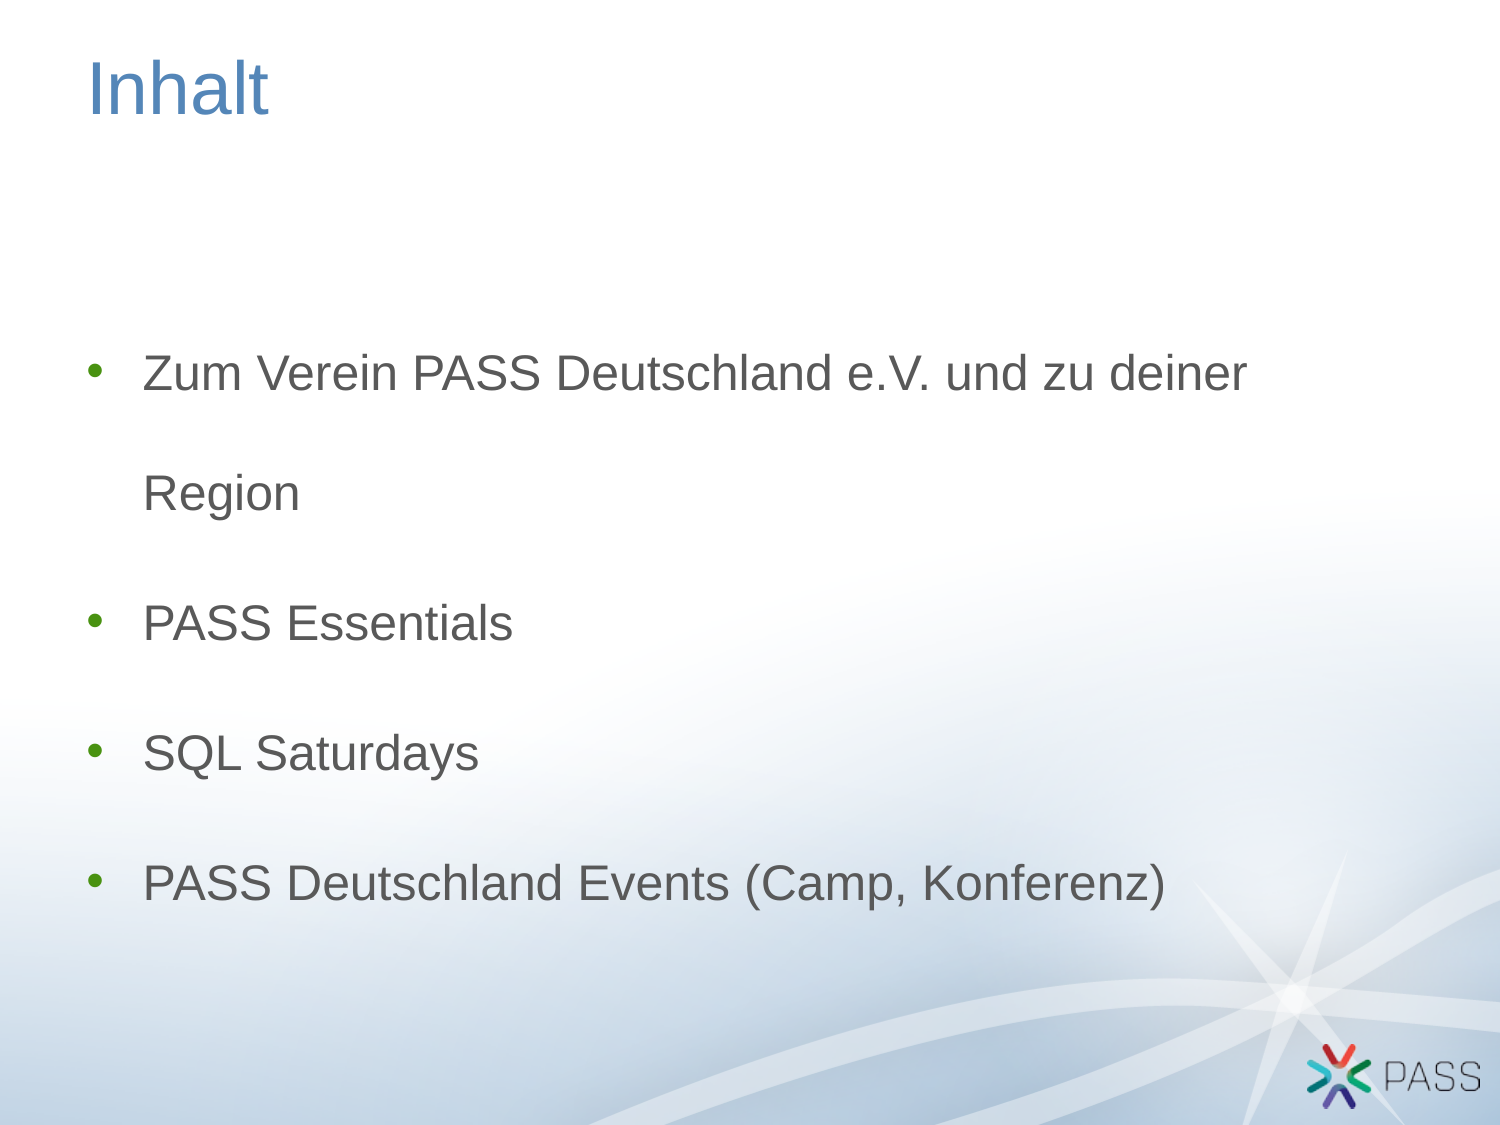

# Inhalt
Zum Verein PASS Deutschland e.V. und zu deiner Region
PASS Essentials
SQL Saturdays
PASS Deutschland Events (Camp, Konferenz)